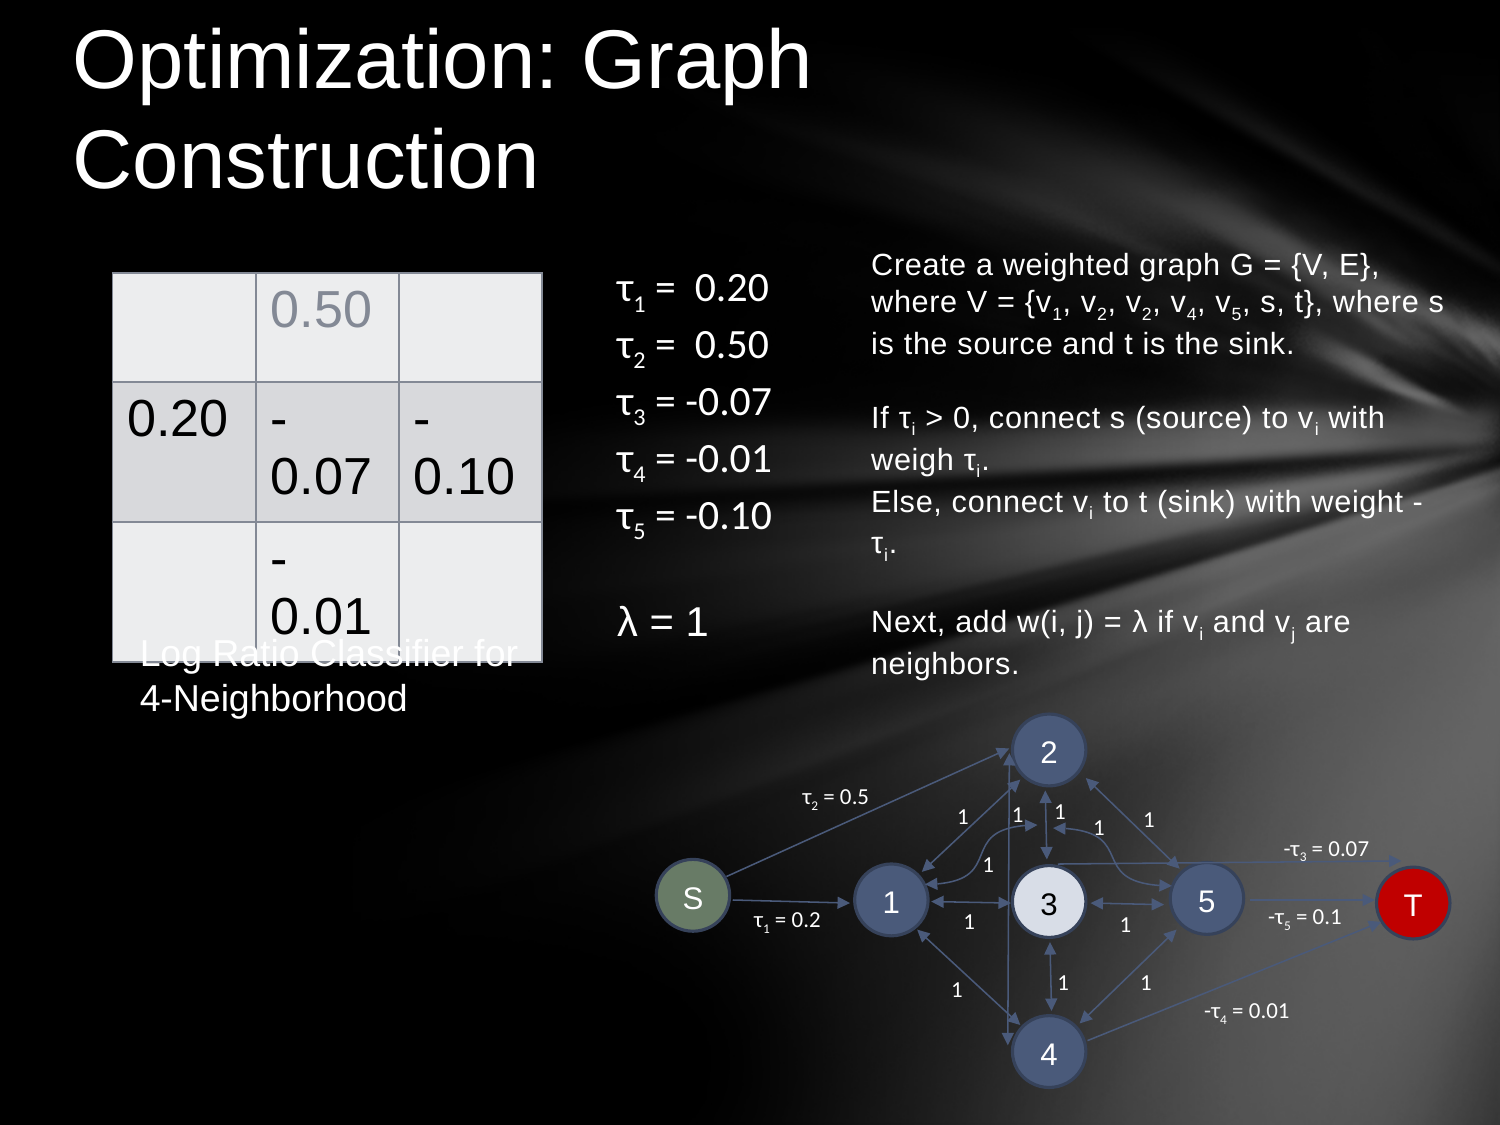

# Optimization: Graph Construction
Create a weighted graph G = {V, E}, where V = {v1, v2, v2, v4, v5, s, t}, where s is the source and t is the sink.
If τi > 0, connect s (source) to vi with weigh τi.
Else, connect vi to t (sink) with weight -τi.
Next, add w(i, j) = λ if vi and vj are neighbors.
τ1 =  0.20
τ2 =  0.50
τ3 = -0.07
τ4 = -0.01
τ5 = -0.10

λ = 1
|  | 0.50 |  |
| --- | --- | --- |
| 0.20 | -0.07 | -0.10 |
|  | -0.01 |  |
Log Ratio Classifier for
4-Neighborhood
2
τ2 = 0.5
1
1
1
1
1
-τ3 = 0.07
1
S
5
1
3
T
-τ5 = 0.1
τ1 = 0.2
1
1
1
1
1
-τ4 = 0.01
4